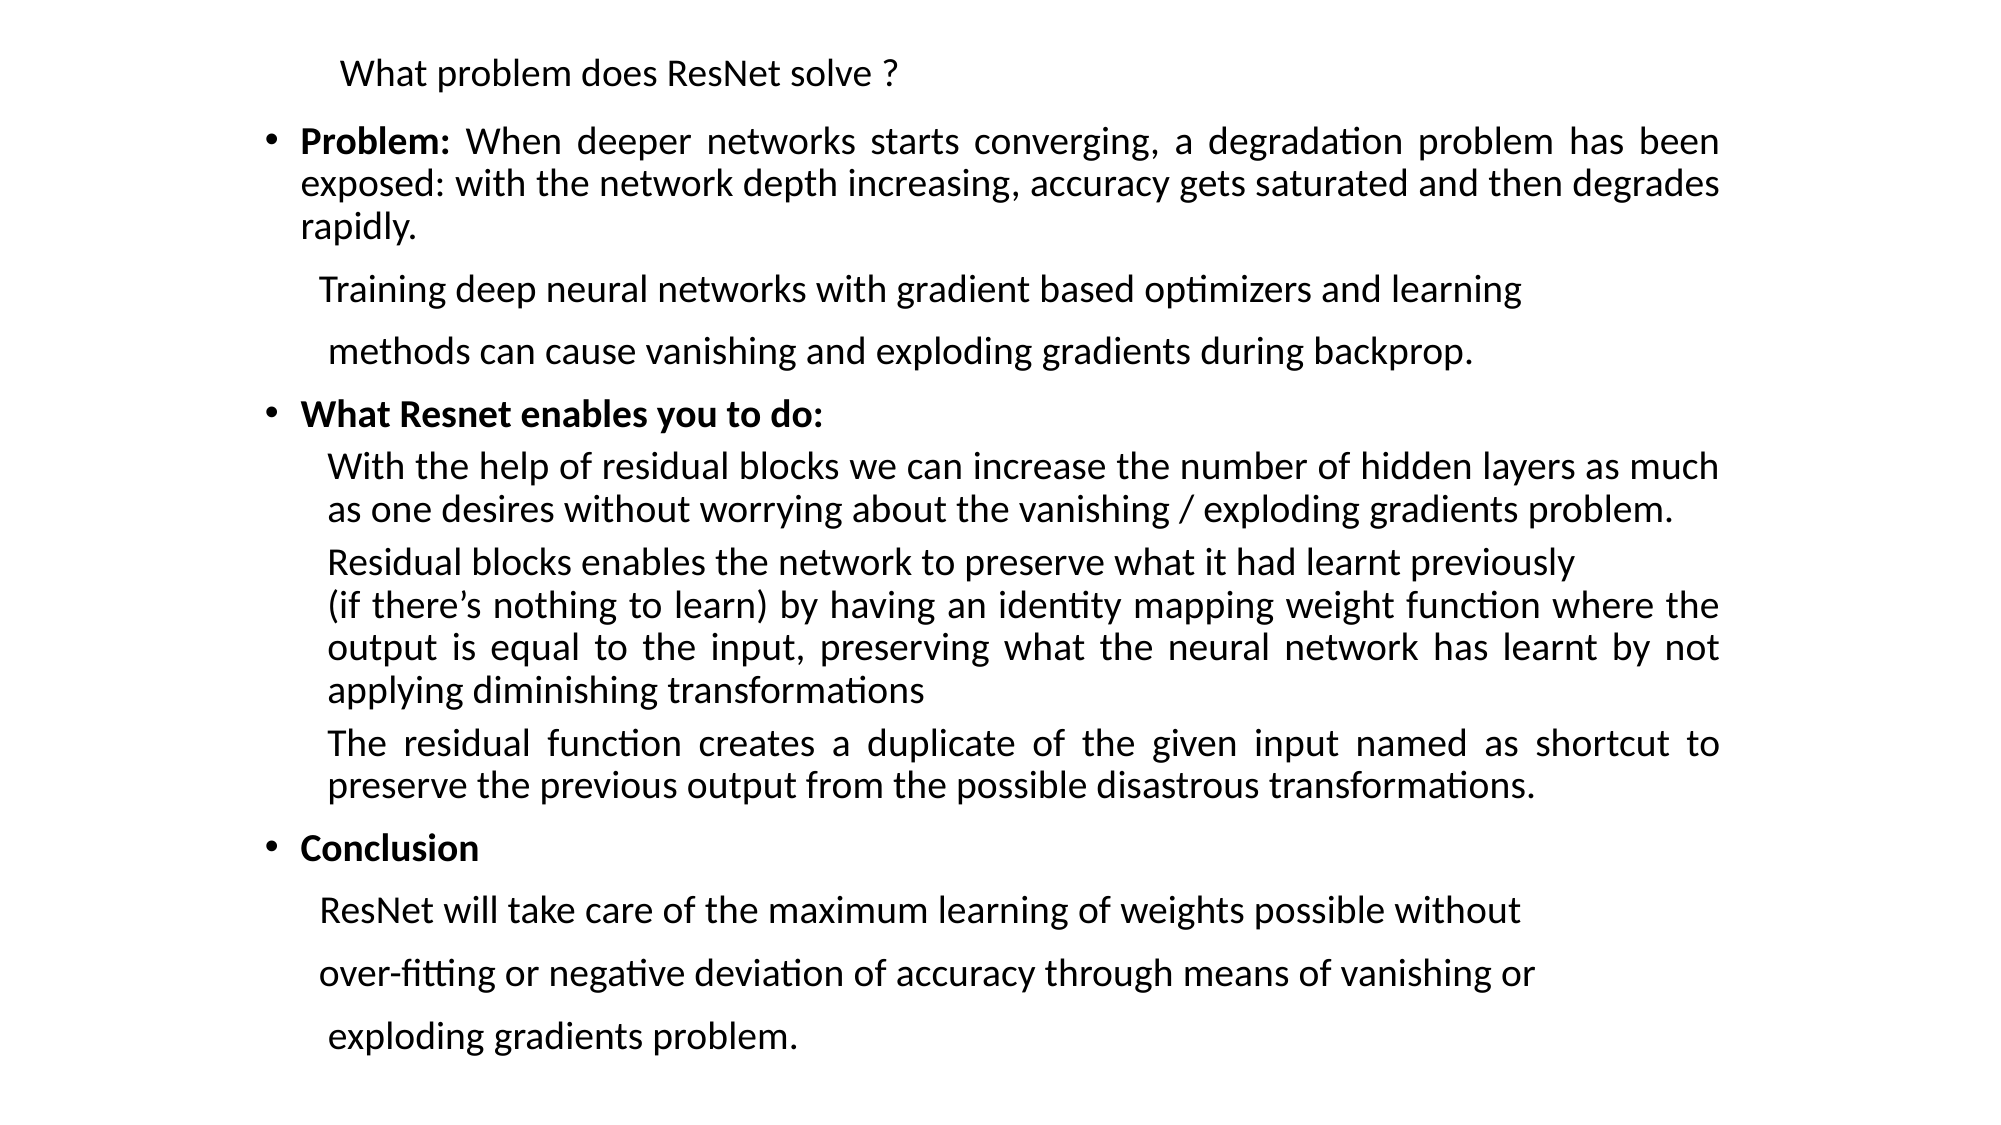

# What problem does ResNet solve ?
Problem: When deeper networks starts converging, a degradation problem has been exposed: with the network depth increasing, accuracy gets saturated and then degrades rapidly.
      Training deep neural networks with gradient based optimizers and learning
       methods can cause vanishing and exploding gradients during backprop.
What Resnet enables you to do:
With the help of residual blocks we can increase the number of hidden layers as much as one desires without worrying about the vanishing / exploding gradients problem.
Residual blocks enables the network to preserve what it had learnt previously                 (if there’s nothing to learn) by having an identity mapping weight function where the output is equal to the input, preserving what the neural network has learnt by not applying diminishing transformations
The residual function creates a duplicate of the given input named as shortcut to preserve the previous output from the possible disastrous transformations.
Conclusion
      ResNet will take care of the maximum learning of weights possible without
      over-fitting or negative deviation of accuracy through means of vanishing or
       exploding gradients problem.